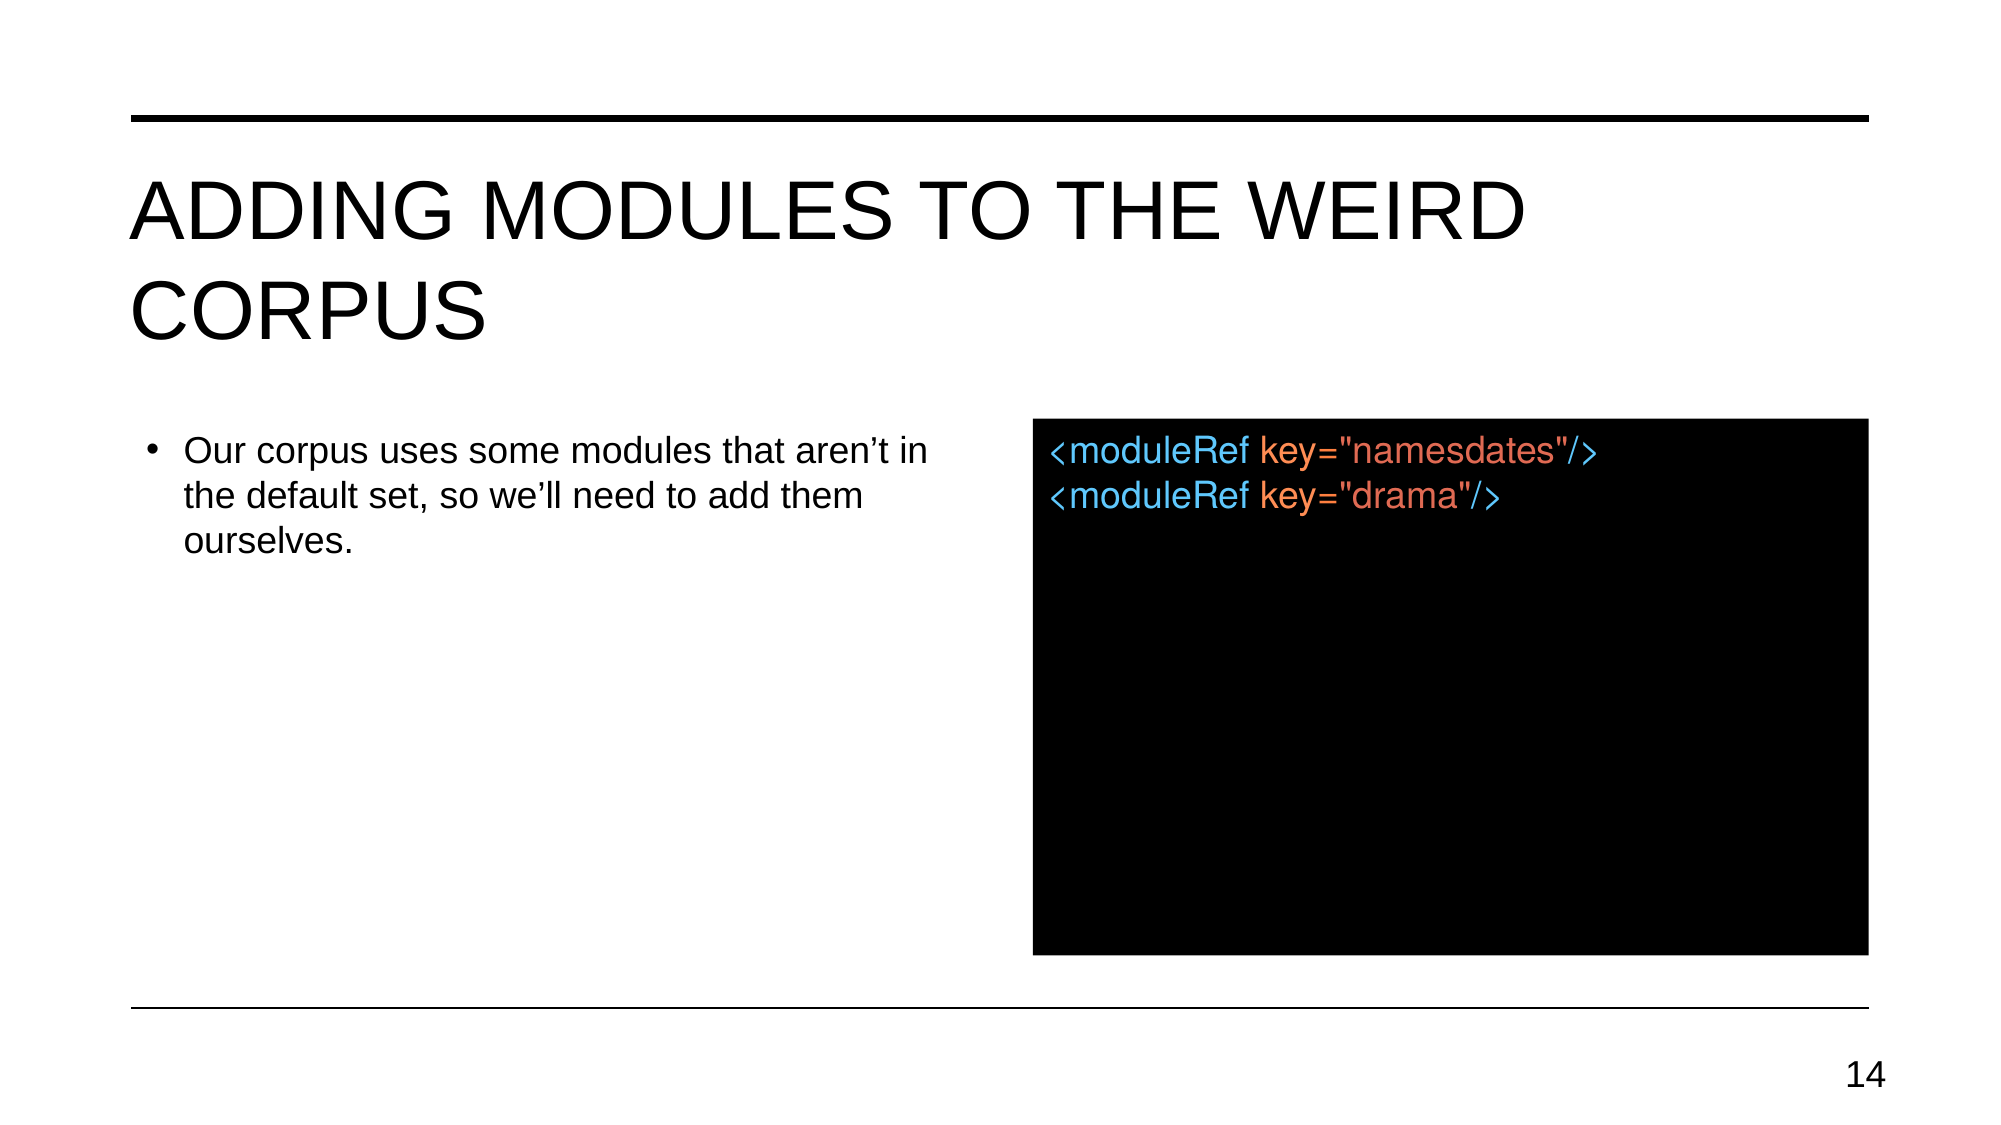

# Adding Modules to the Weird Corpus
Our corpus uses some modules that aren’t in the default set, so we’ll need to add them ourselves.

<moduleRef key="namesdates"/>
<moduleRef key="drama"/>

14